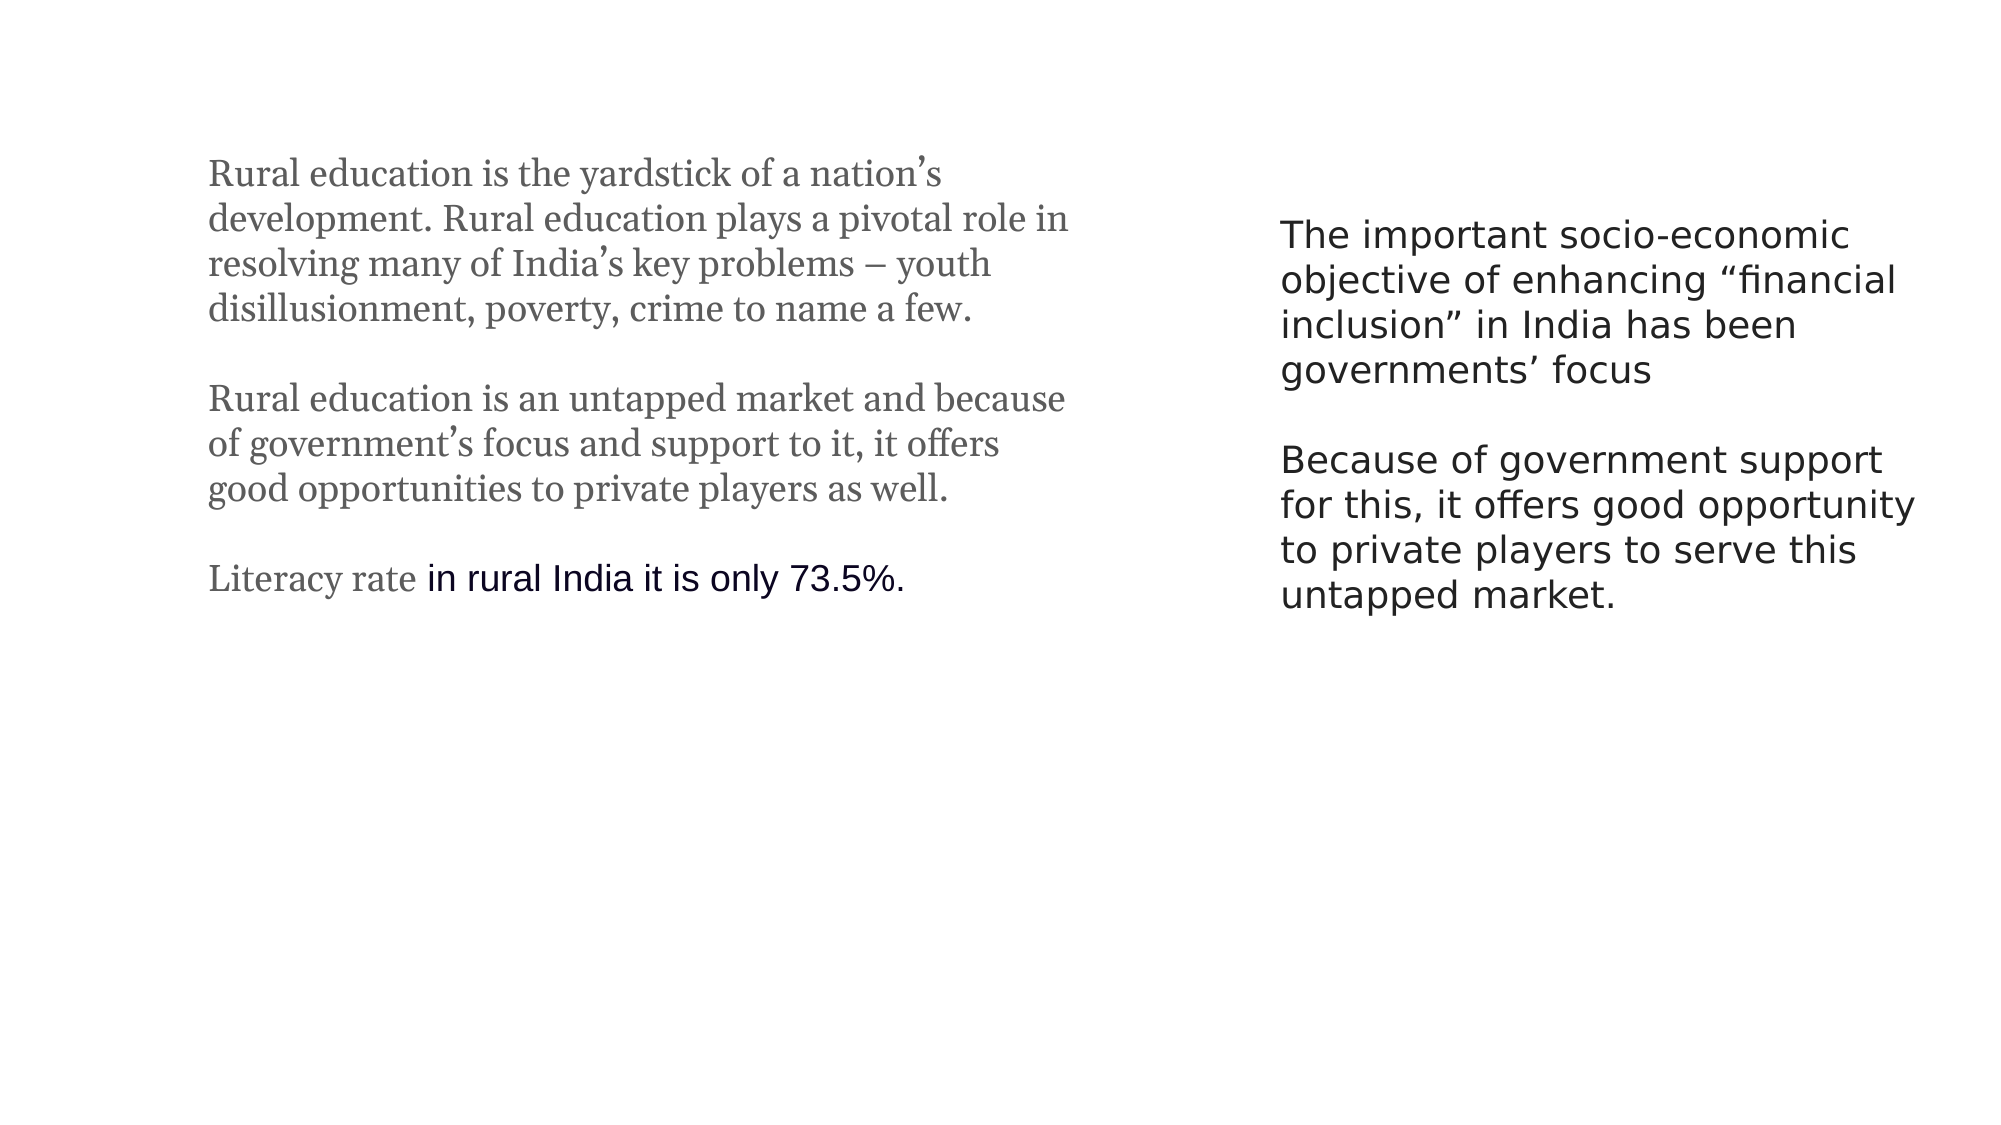

Rural education is the yardstick of a nation’s development. Rural education plays a pivotal role in resolving many of India’s key problems – youth disillusionment, poverty, crime to name a few.

Rural education is an untapped market and because of government’s focus and support to it, it offers good opportunities to private players as well.
Literacy rate in rural India it is only 73.5%.
The important socio-economic objective of enhancing “financial inclusion” in India has been governments’ focus
Because of government support for this, it offers good opportunity to private players to serve this untapped market.